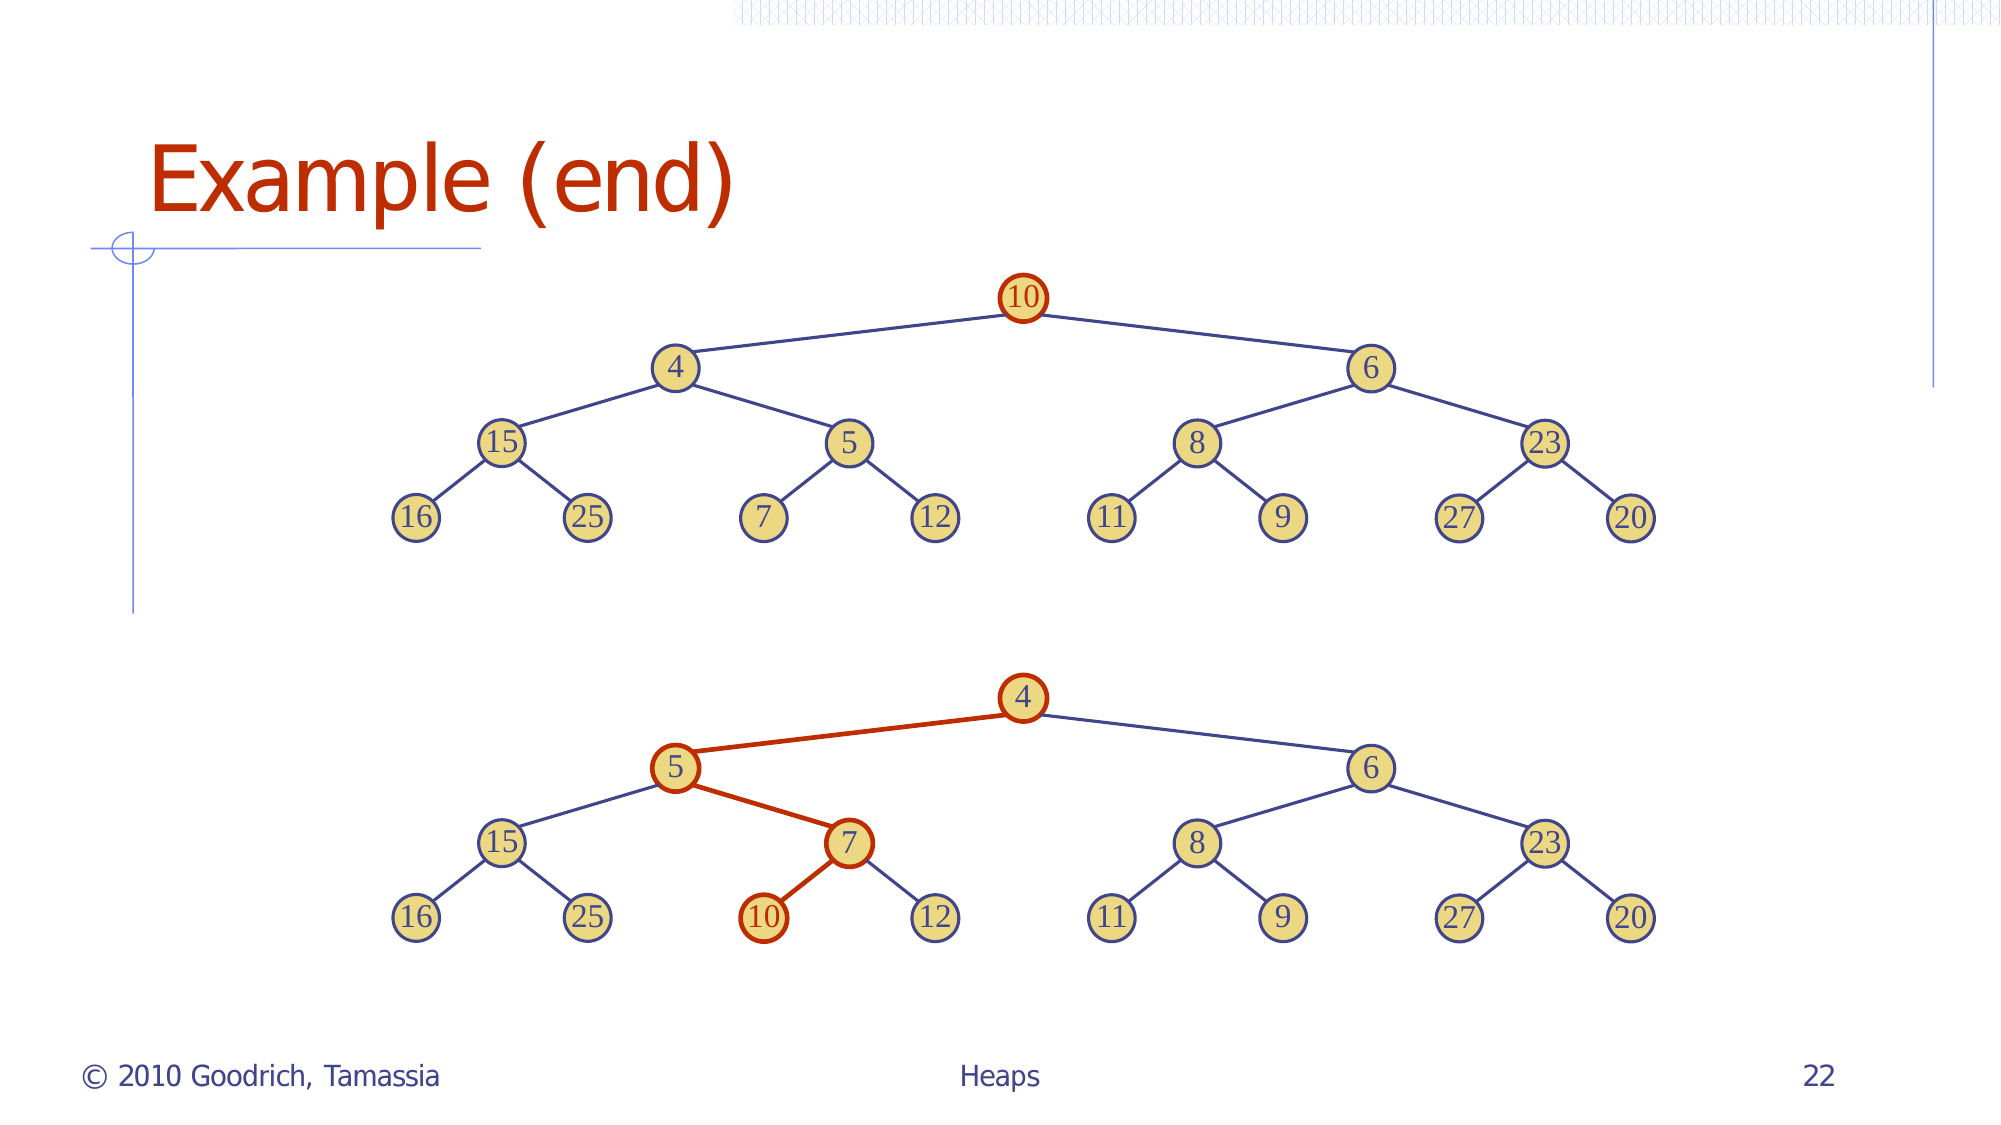

# Example (end)
10
4
6
15
5
8
23
16
25
7
12
11
9
27
20
4
5
6
15
7
8
23
16
25
10
12
11
9
27
20
© 2010 Goodrich, Tamassia
Heaps
22